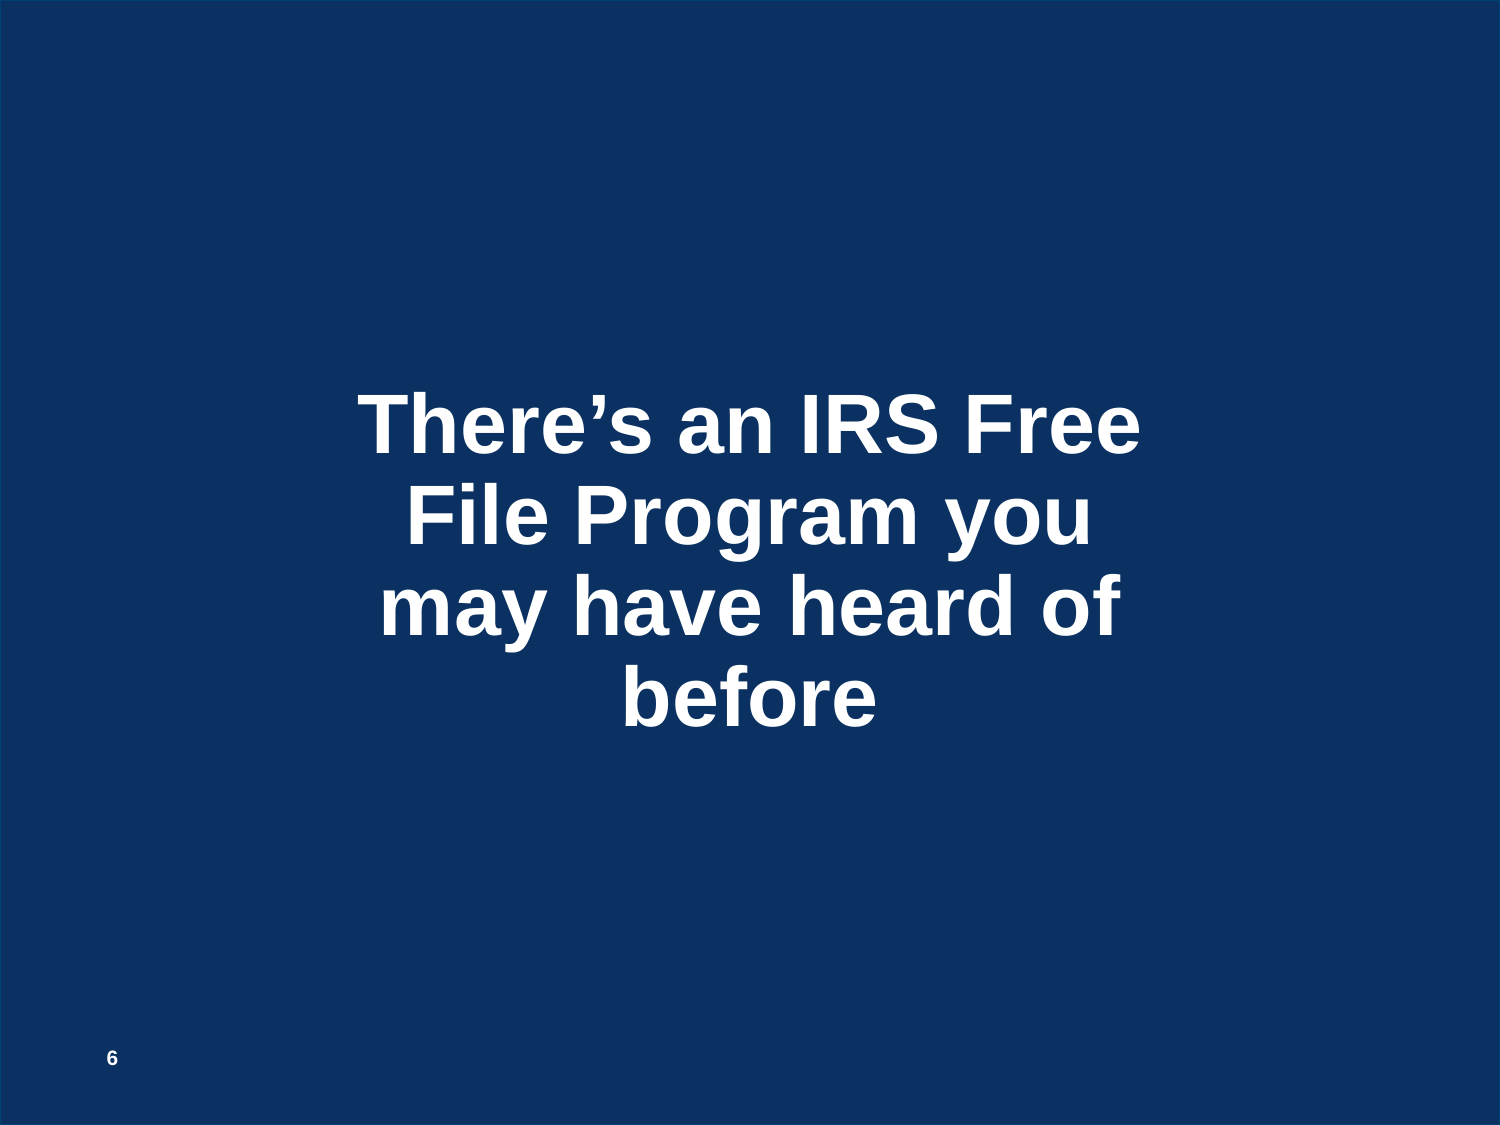

# There’s an IRS Free File Program you may have heard of before
6